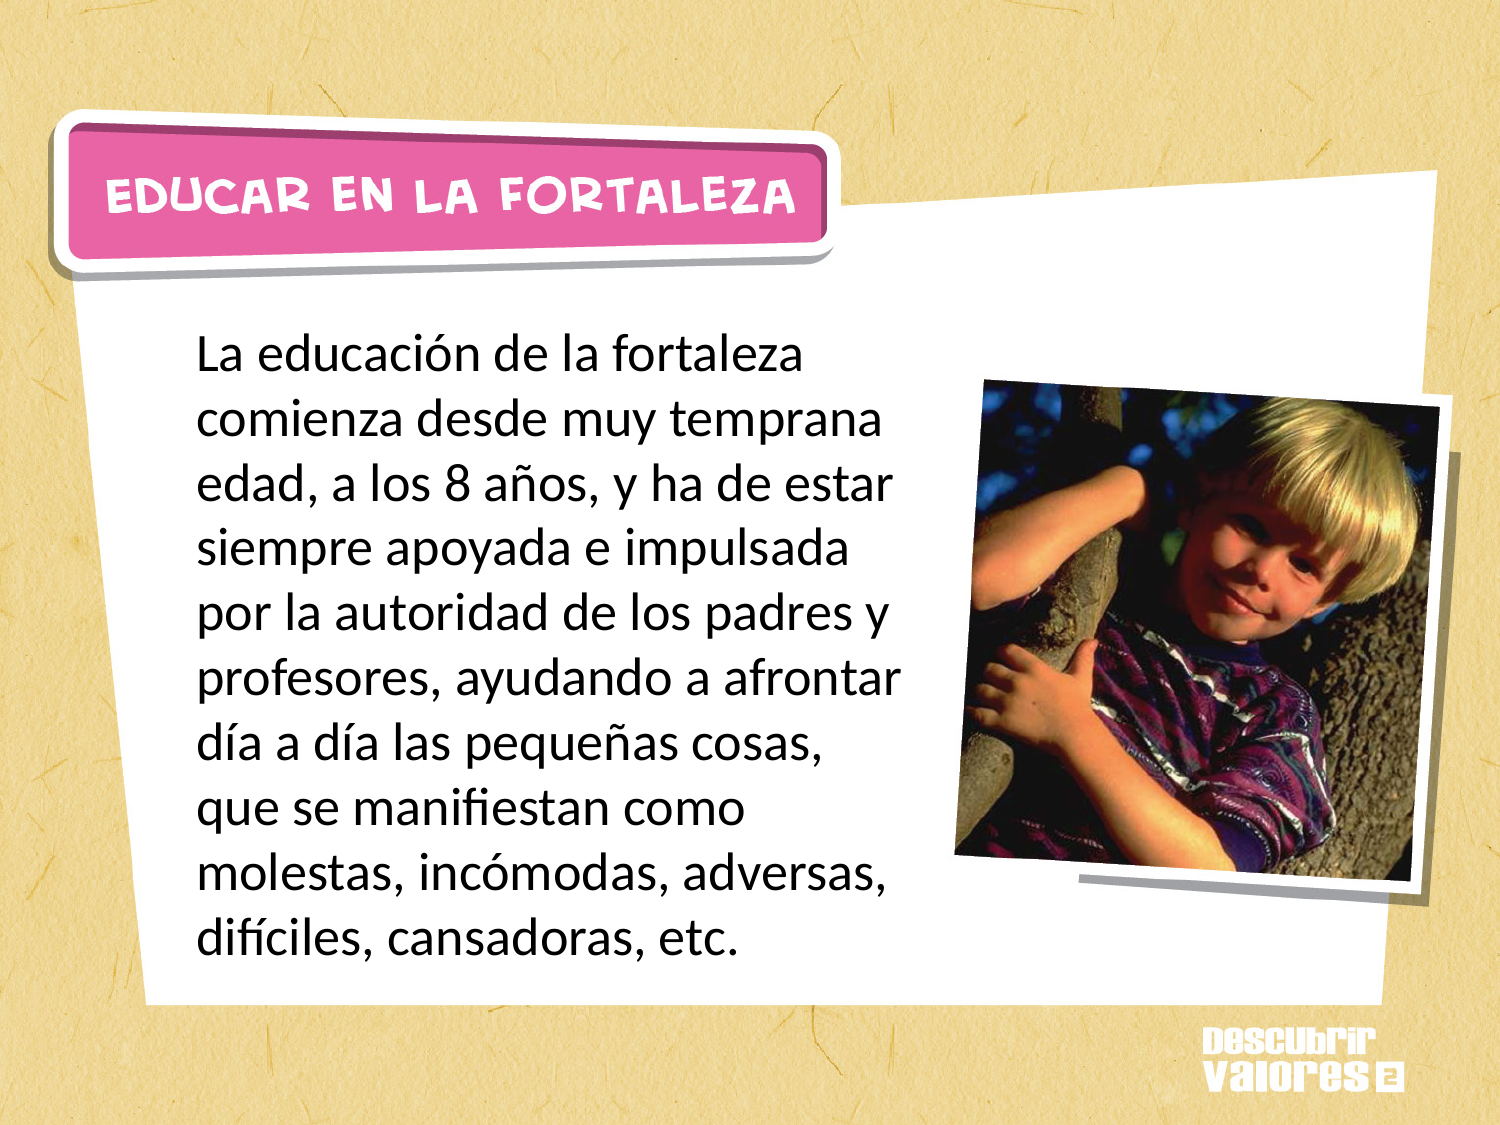

La educación de la fortaleza comienza desde muy temprana edad, a los 8 años, y ha de estar siempre apoyada e impulsada por la autoridad de los padres y profesores, ayudando a afrontar día a día las pequeñas cosas, que se manifiestan como molestas, incómodas, adversas, difíciles, cansadoras, etc.